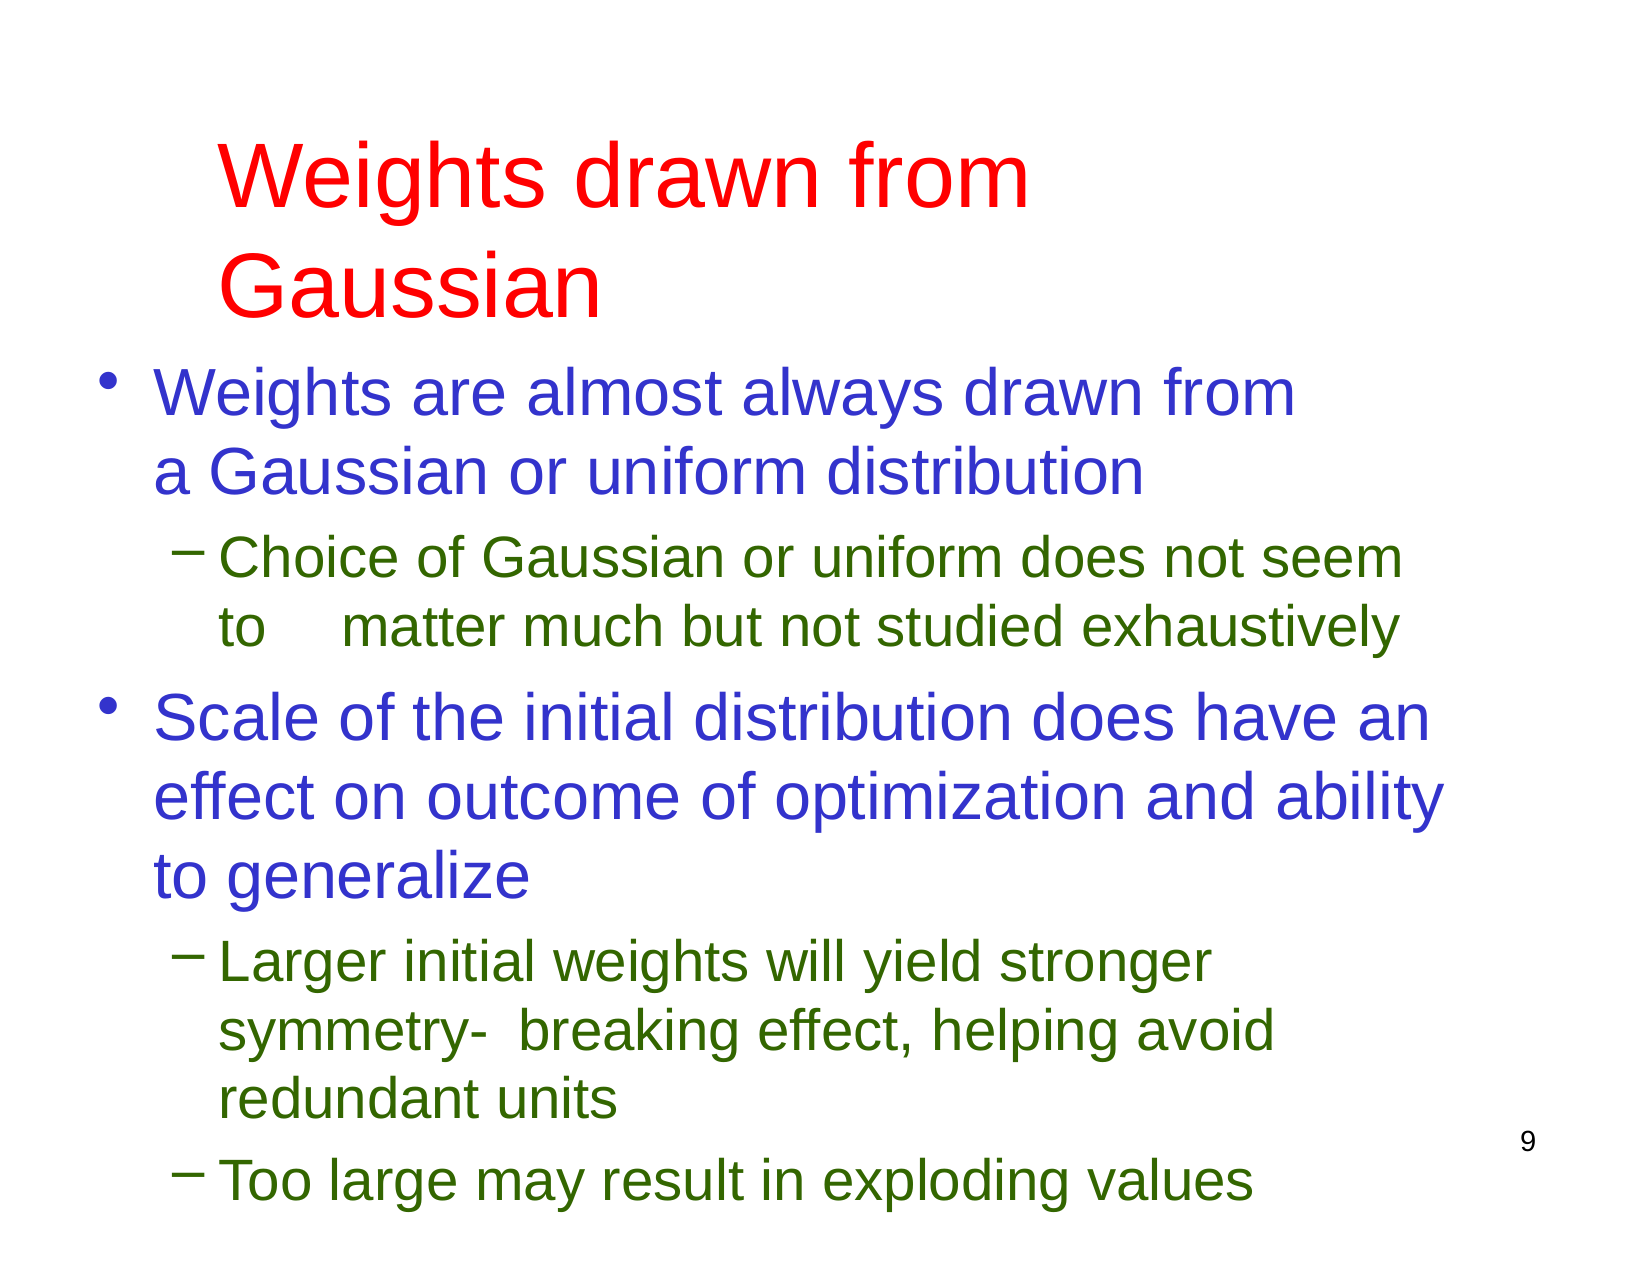

# Weights drawn from Gaussian
Weights are almost always drawn from a Gaussian or uniform distribution
Choice of Gaussian or uniform does not seem to 	matter much but not studied exhaustively
Scale of the initial distribution does have an effect on outcome of optimization and ability to generalize
Larger initial weights will yield stronger symmetry- 	breaking effect, helping avoid redundant units
Too large may result in exploding values
9